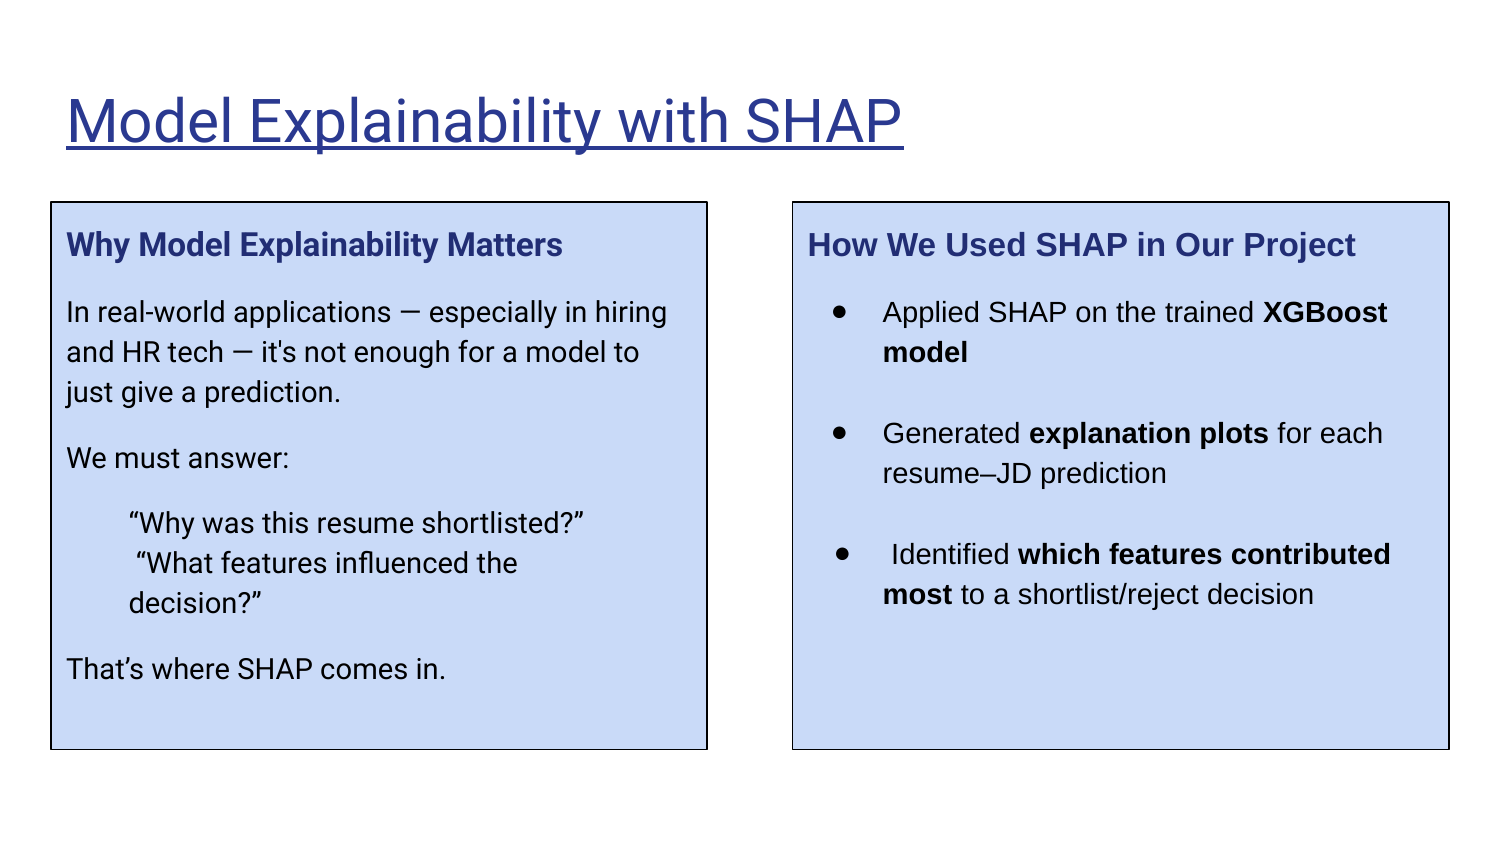

# Model Explainability with SHAP
Why Model Explainability Matters
In real-world applications — especially in hiring and HR tech — it's not enough for a model to just give a prediction.
We must answer:
“Why was this resume shortlisted?”
 “What features influenced the decision?”
That’s where SHAP comes in.

How We Used SHAP in Our Project
Applied SHAP on the trained XGBoost model
Generated explanation plots for each resume–JD prediction
 Identified which features contributed most to a shortlist/reject decision